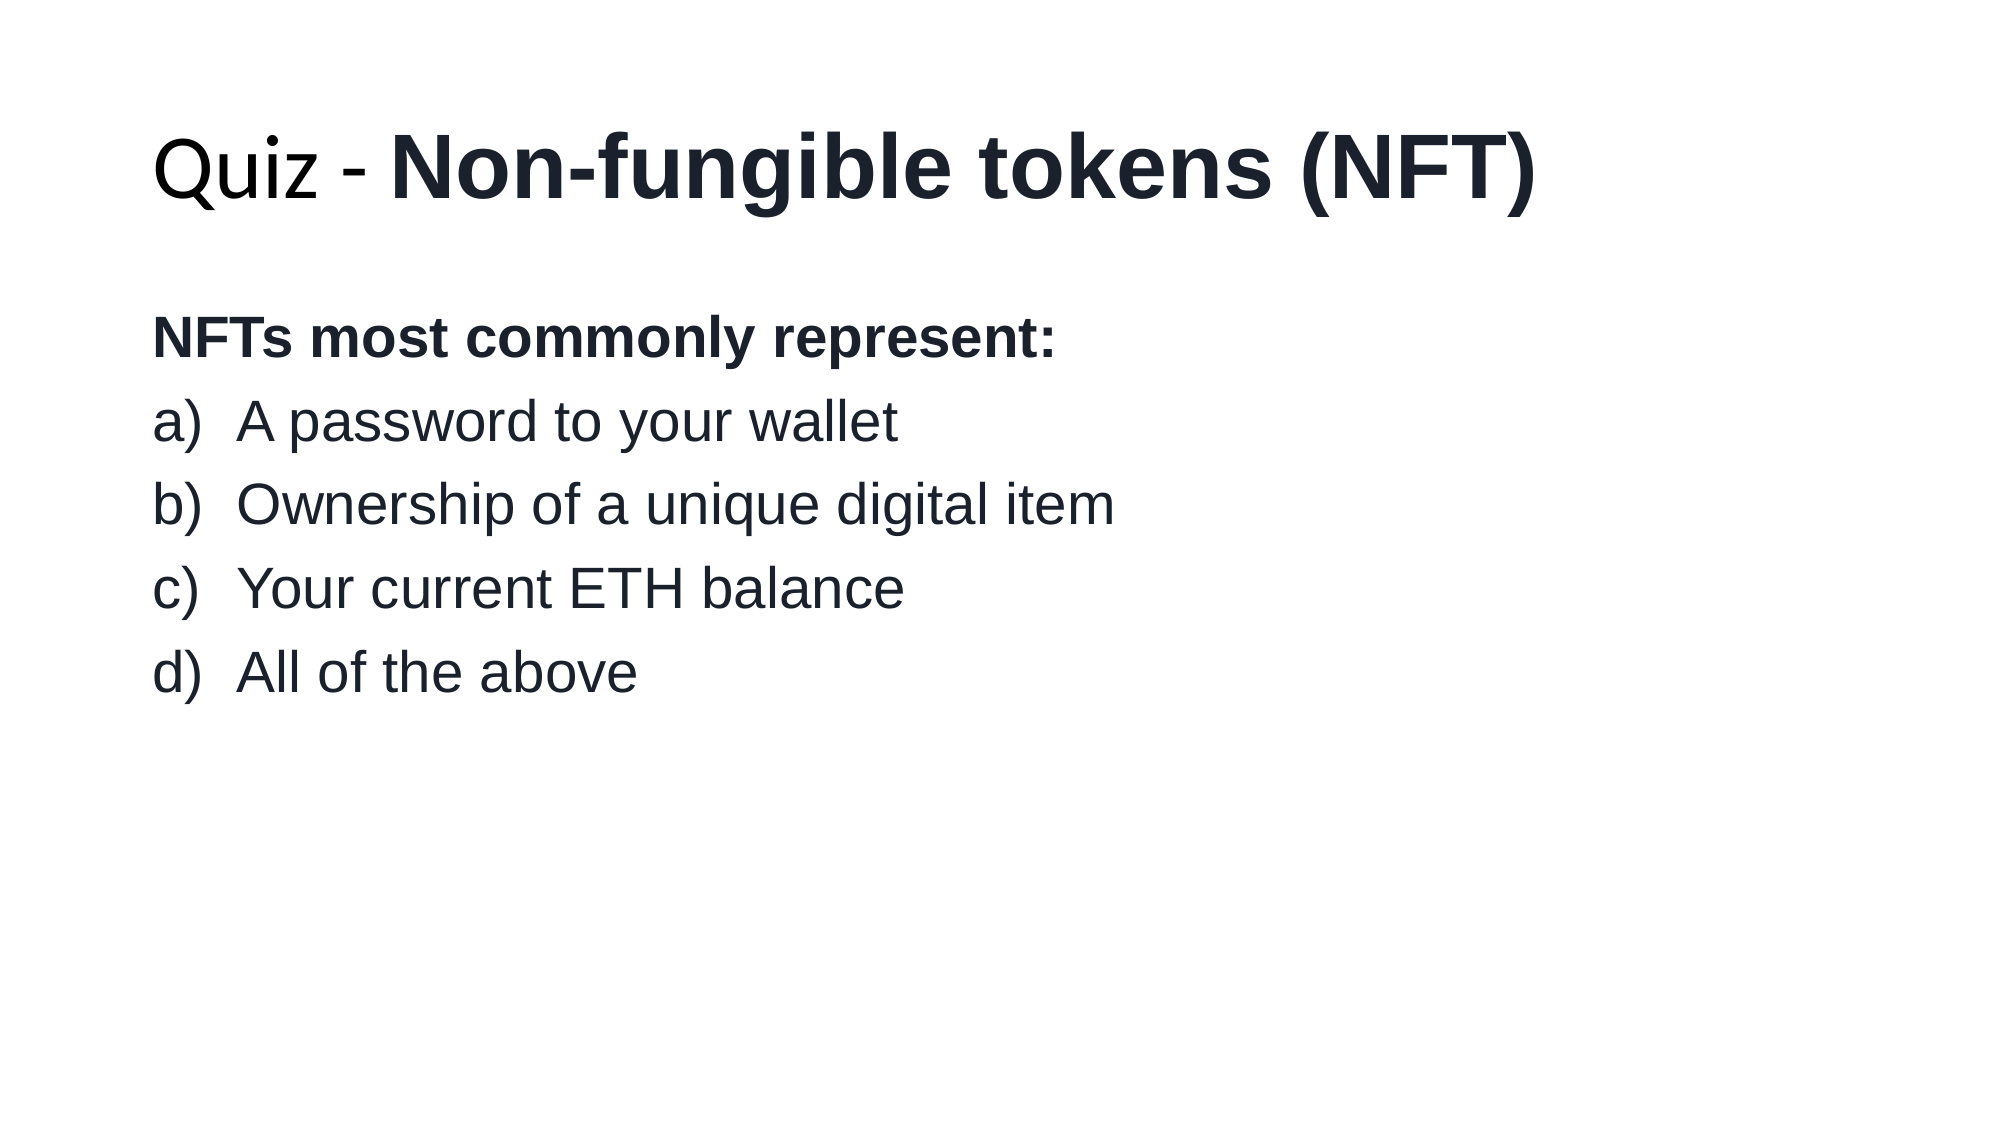

# Quiz - Non-fungible tokens (NFT)
NFTs most commonly represent:
A password to your wallet
Ownership of a unique digital item
Your current ETH balance
All of the above